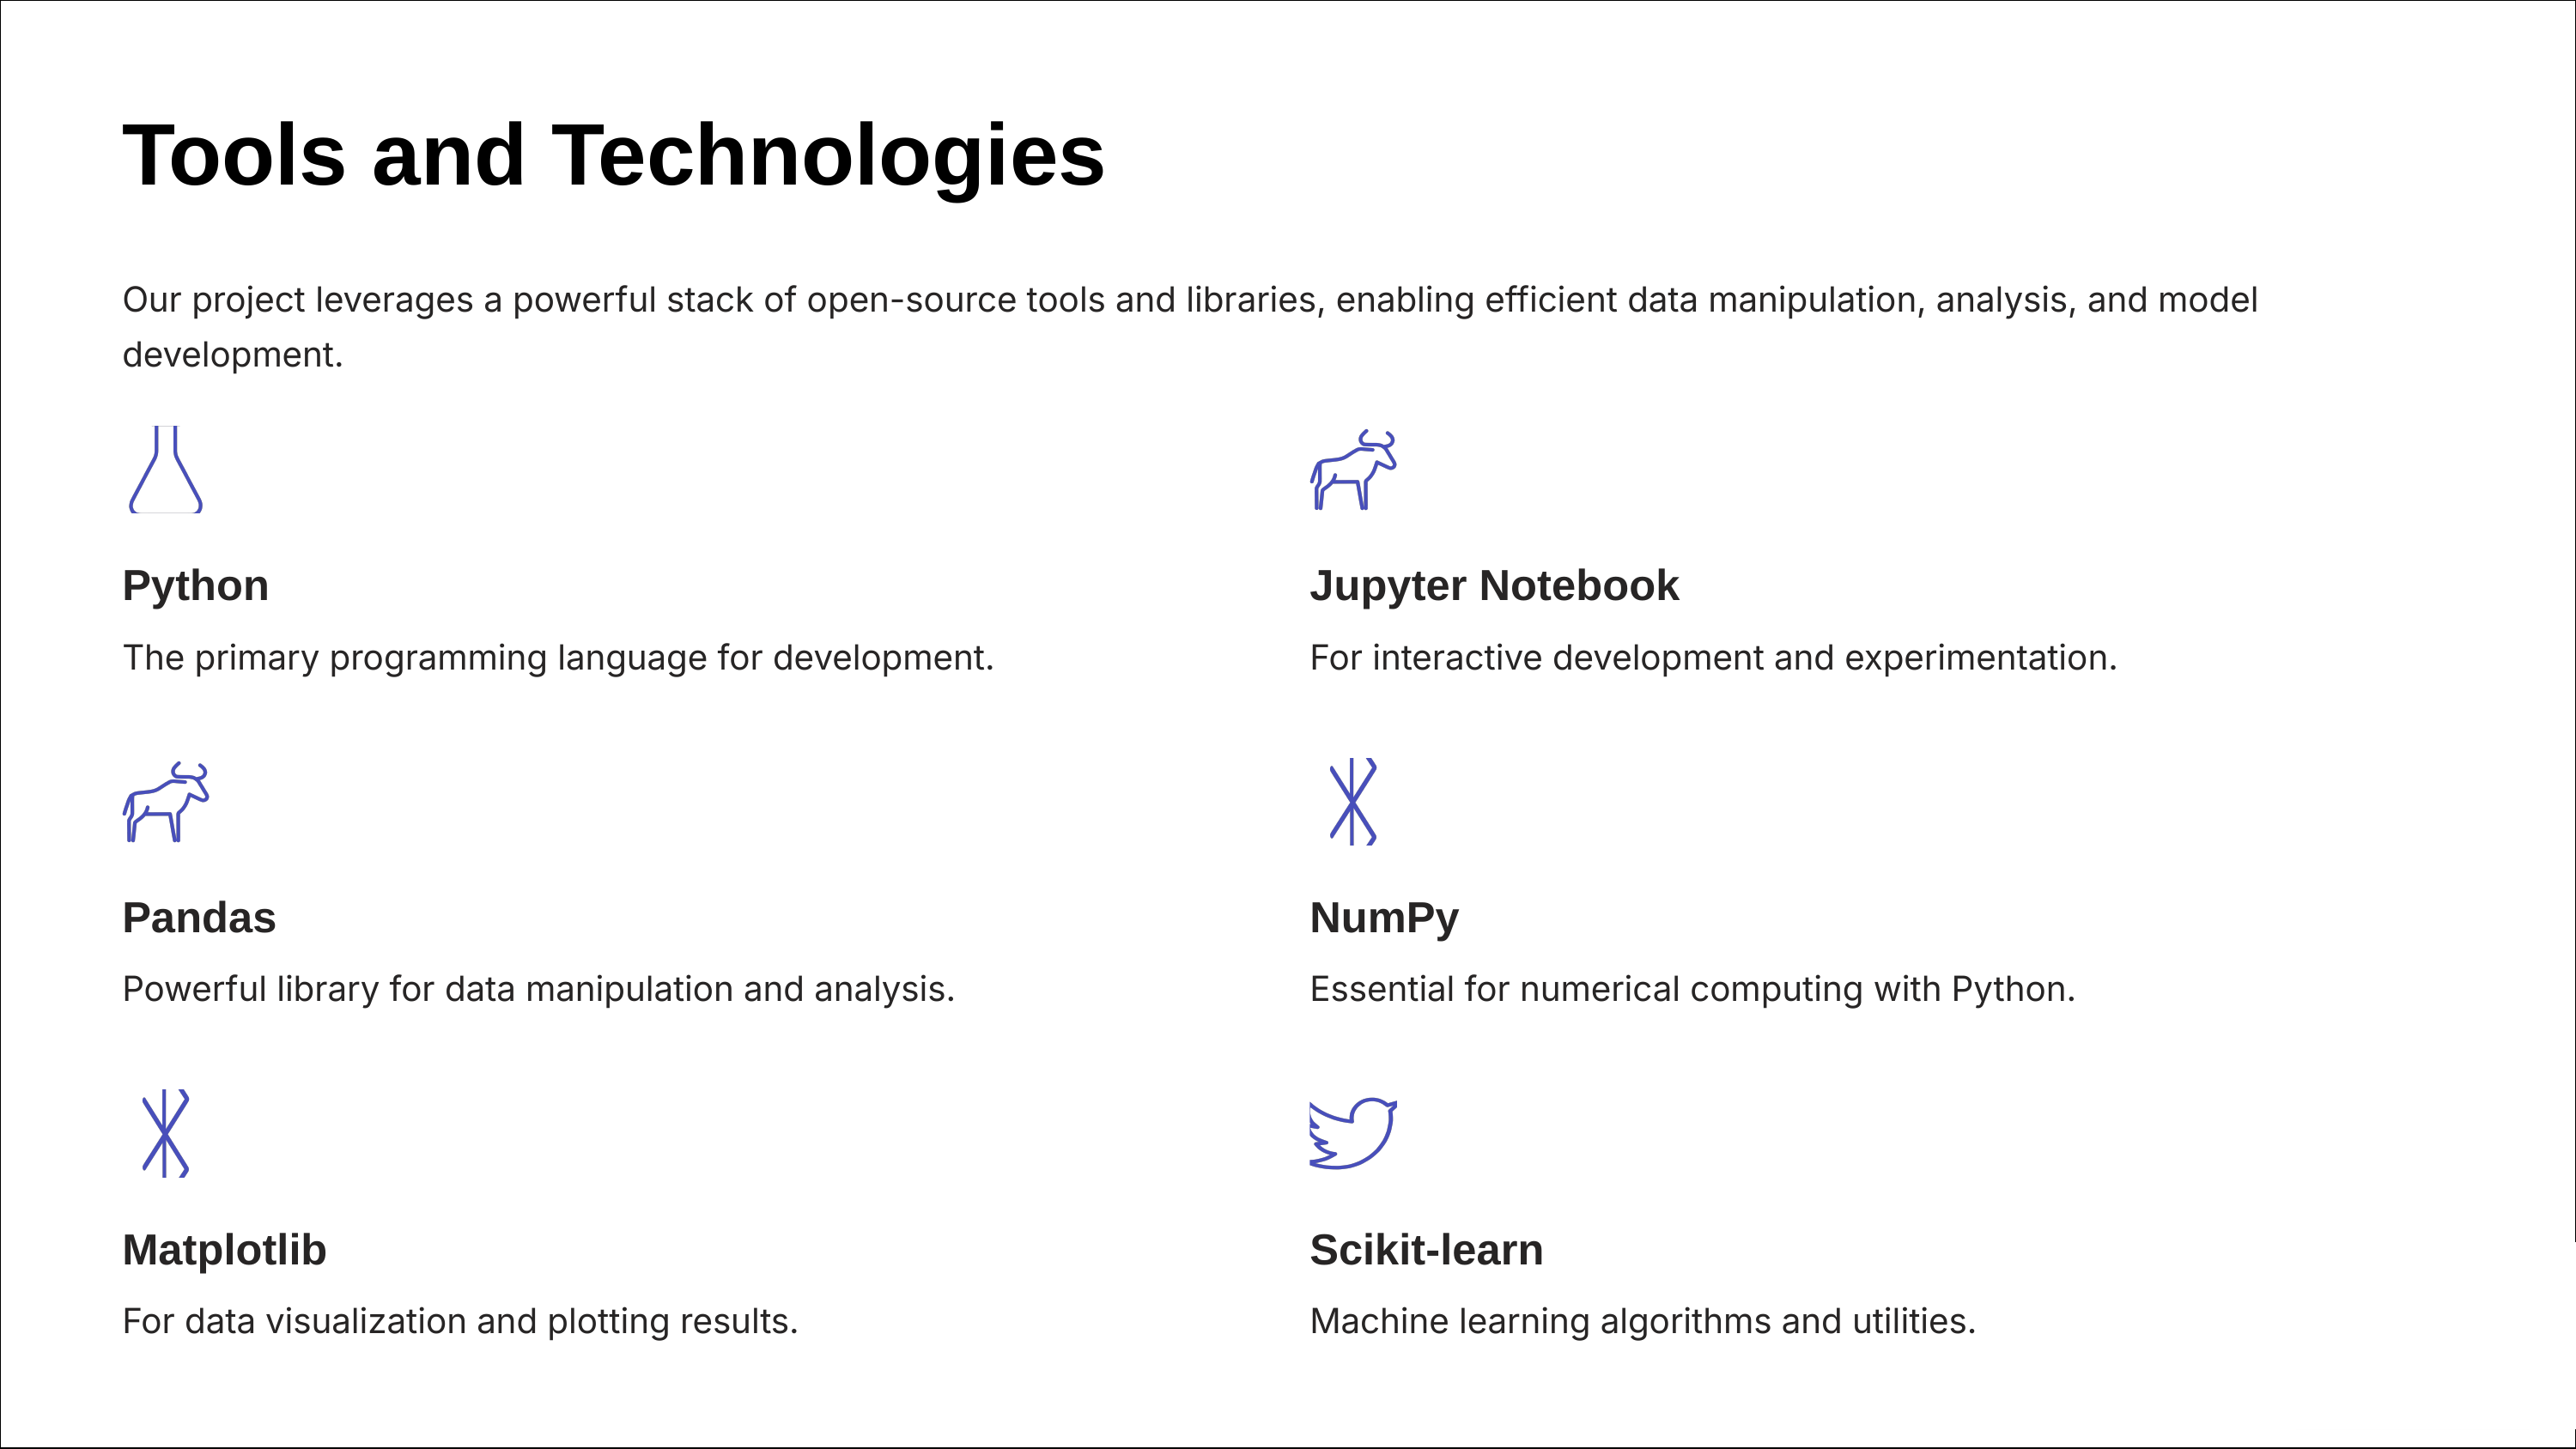

Tools and Technologies
Our project leverages a powerful stack of open-source tools and libraries, enabling efficient data manipulation, analysis, and model development.

Python
Jupyter Notebook
The primary programming language for development.
For interactive development and experimentation.

Pandas
NumPy
Powerful library for data manipulation and analysis.
Essential for numerical computing with Python.

Matplotlib
Scikit-learn

For data visualization and plotting results.
Machine learning algorithms and utilities.